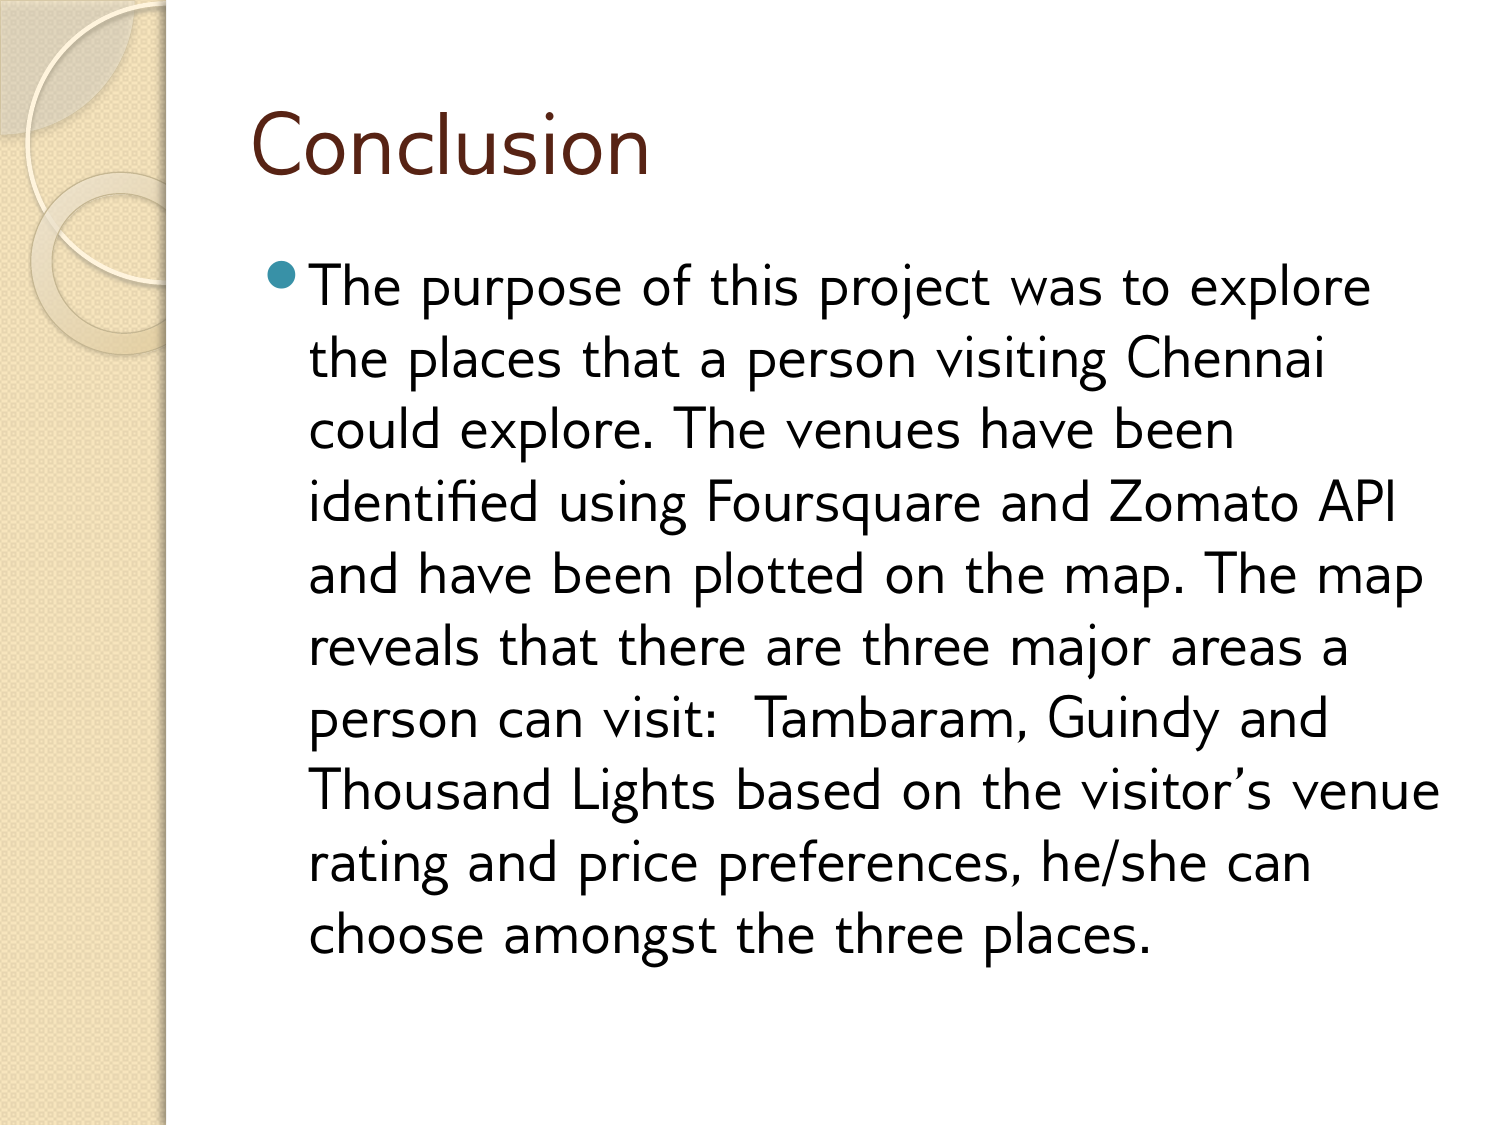

# Conclusion
The purpose of this project was to explore the places that a person visiting Chennai could explore. The venues have been identified using Foursquare and Zomato API and have been plotted on the map. The map reveals that there are three major areas a person can visit:  Tambaram, Guindy and Thousand Lights based on the visitor’s venue rating and price preferences, he/she can choose amongst the three places.